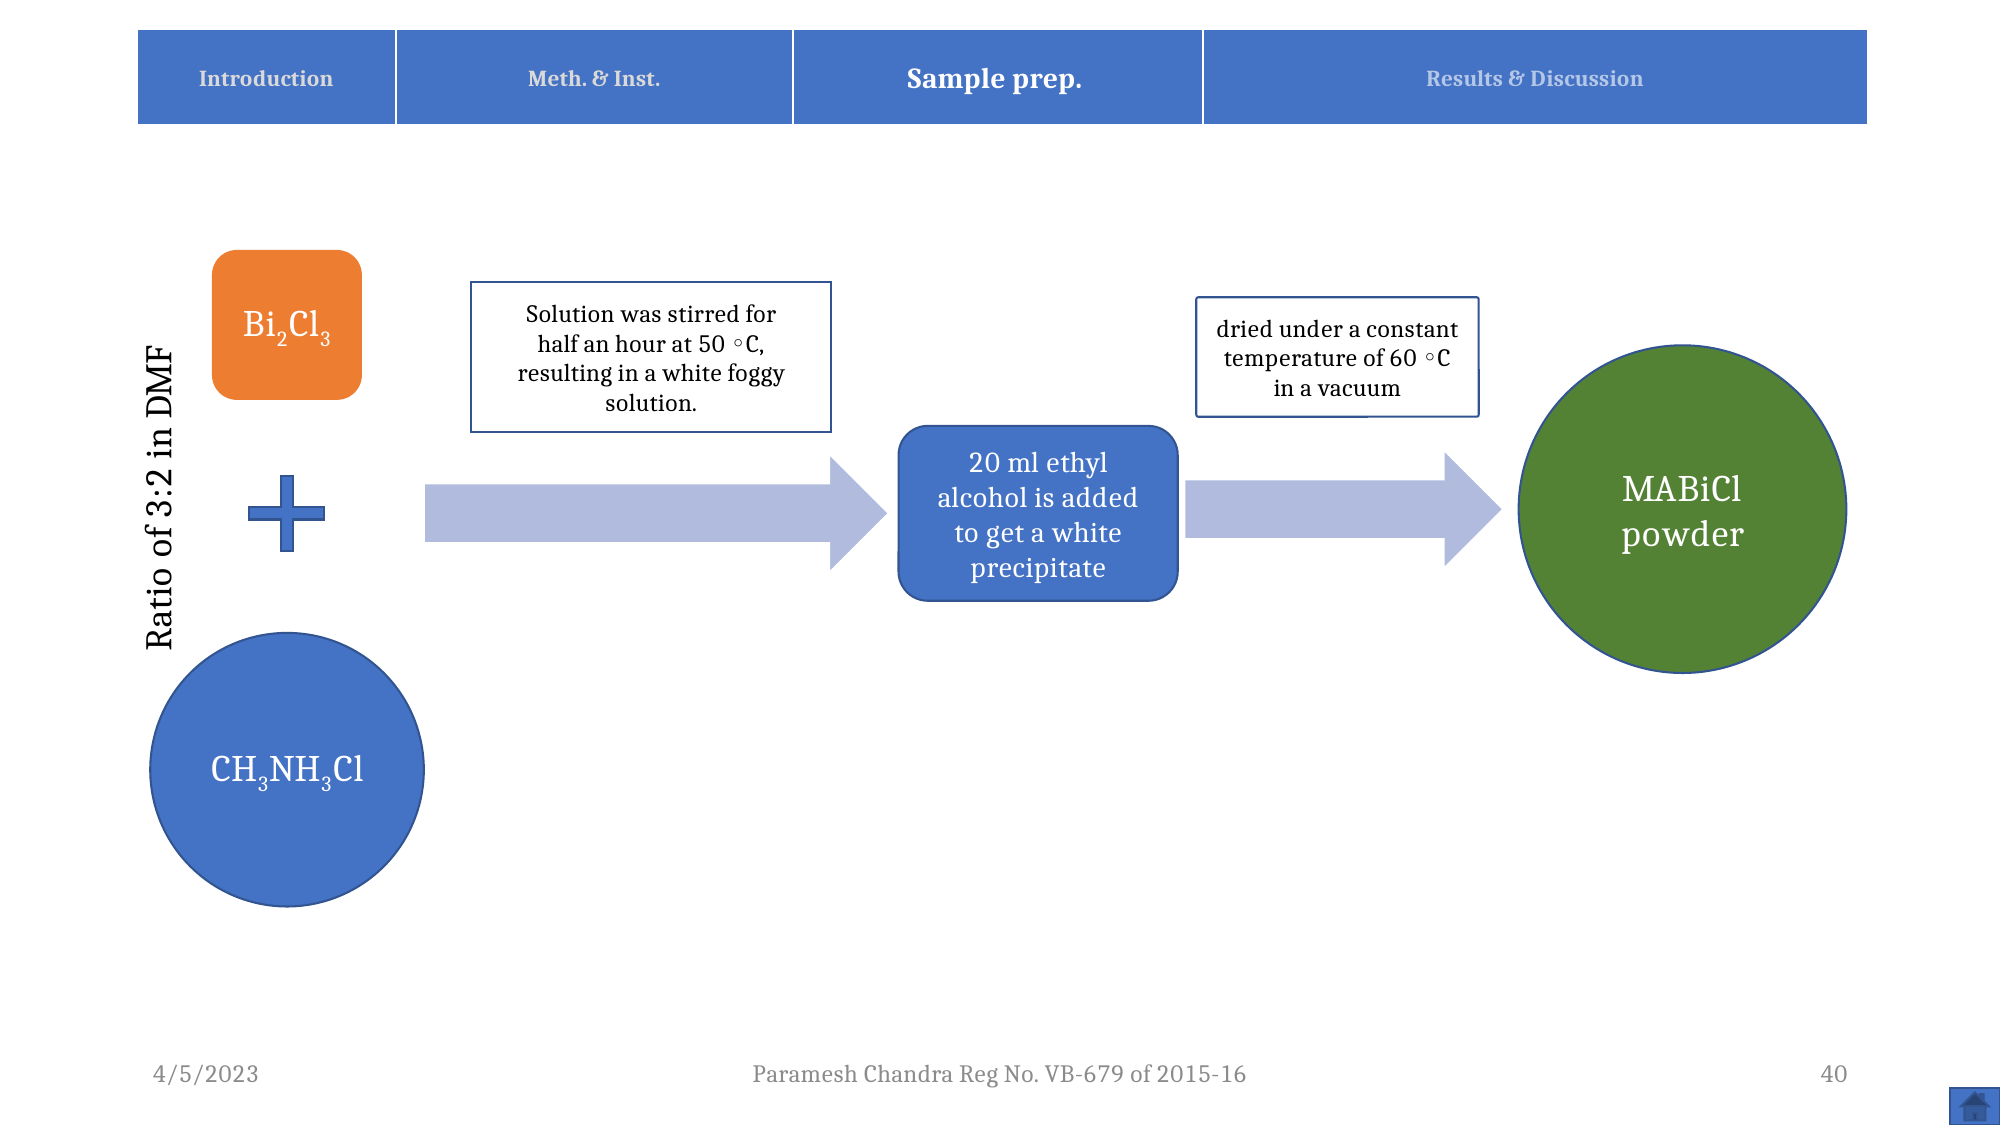

| Introduction | Meth. & Inst. | Sample prep. | Results & Discussion |
| --- | --- | --- | --- |
Bi2Cl3

Solution was stirred for half an hour at 50 ◦C, resulting in a white foggy solution.
dried under a constant temperature of 60 ◦C in a vacuum
MABiCl powder

20 ml ethyl alcohol is added to get a white precipitate
Ratio of 3:2 in DMF

CH3NH3Cl
4/5/2023
Paramesh Chandra Reg No. VB-679 of 2015-16
40